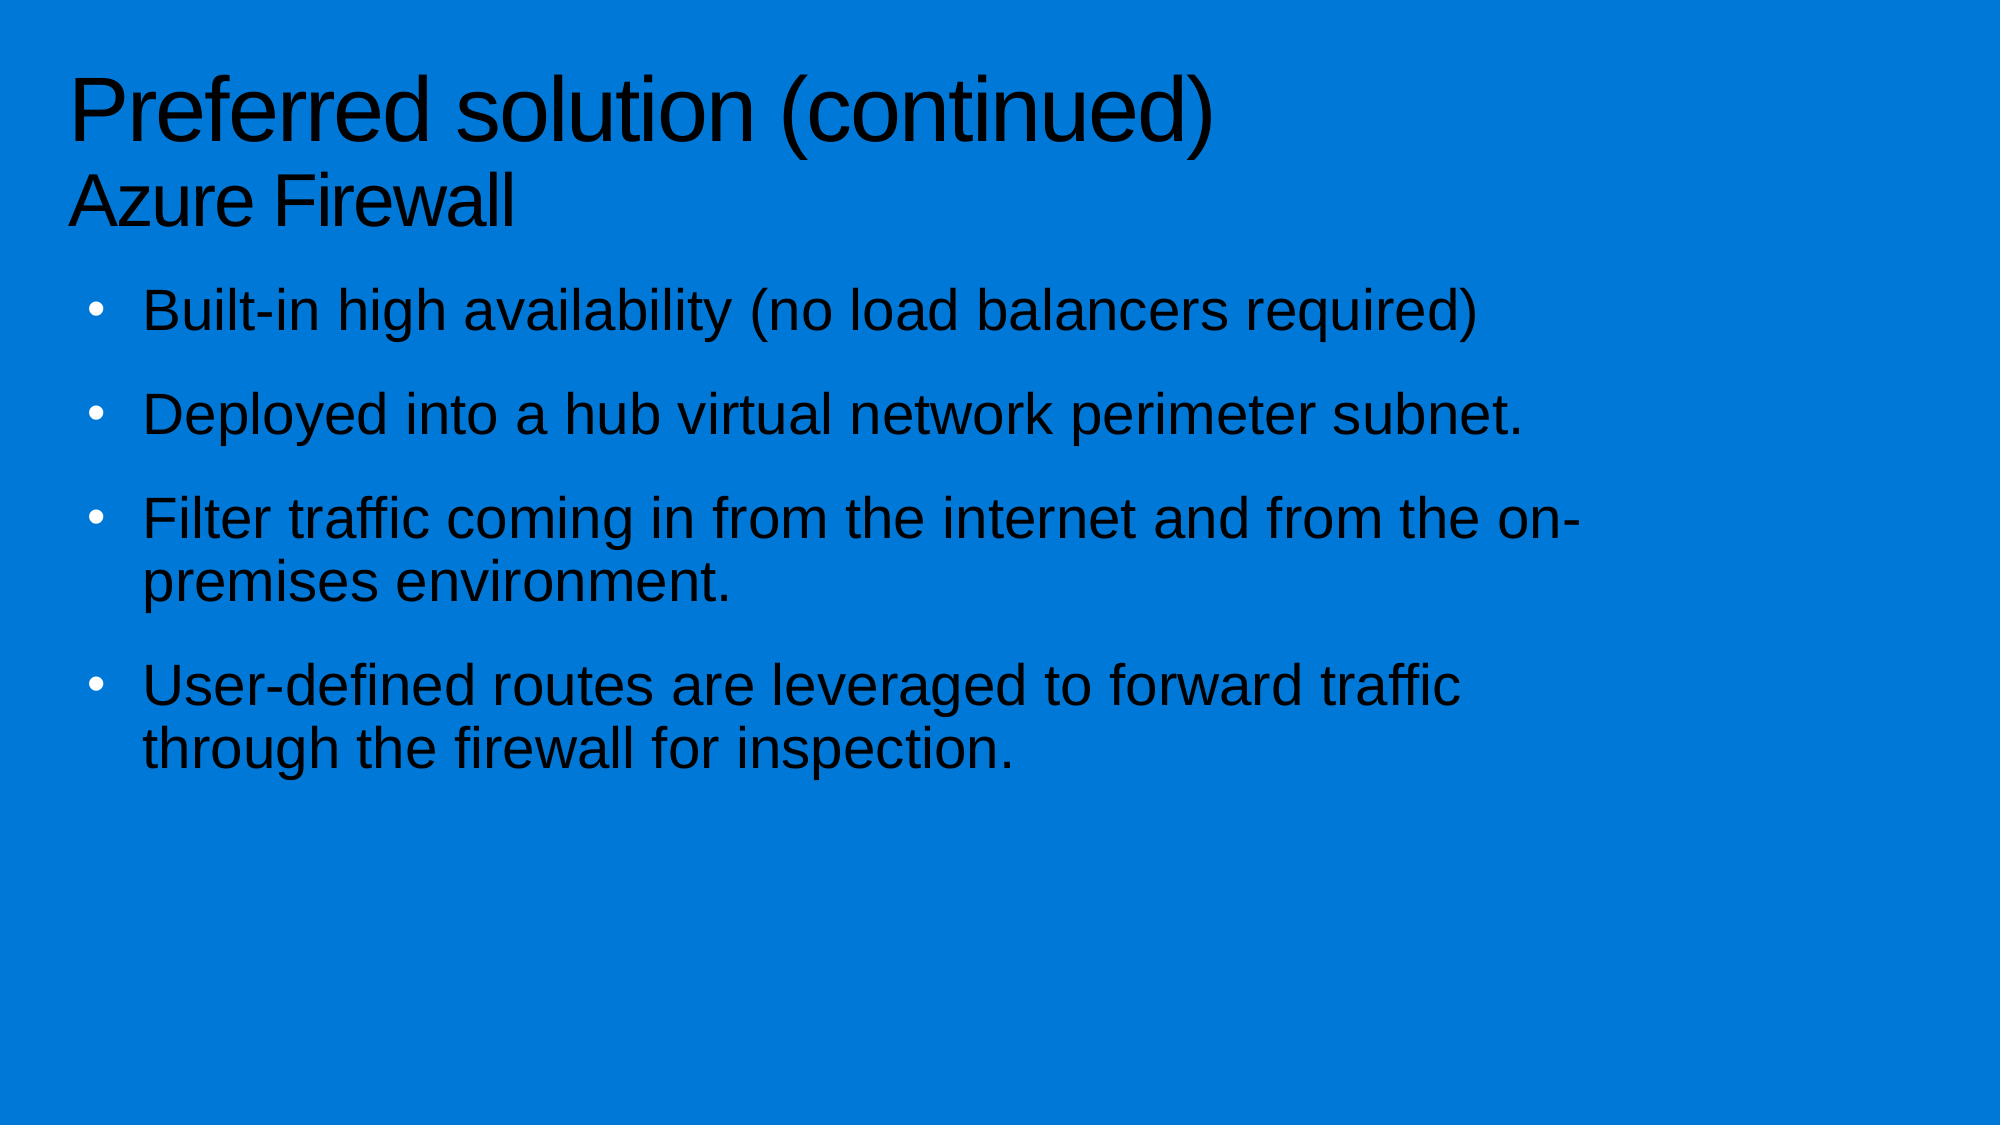

# Preferred solution (continued) Azure Firewall
Built-in high availability (no load balancers required)

Deployed into a hub virtual network perimeter subnet.

Filter traffic coming in from the internet and from the on-premises environment.

User-defined routes are leveraged to forward traffic through the firewall for inspection.